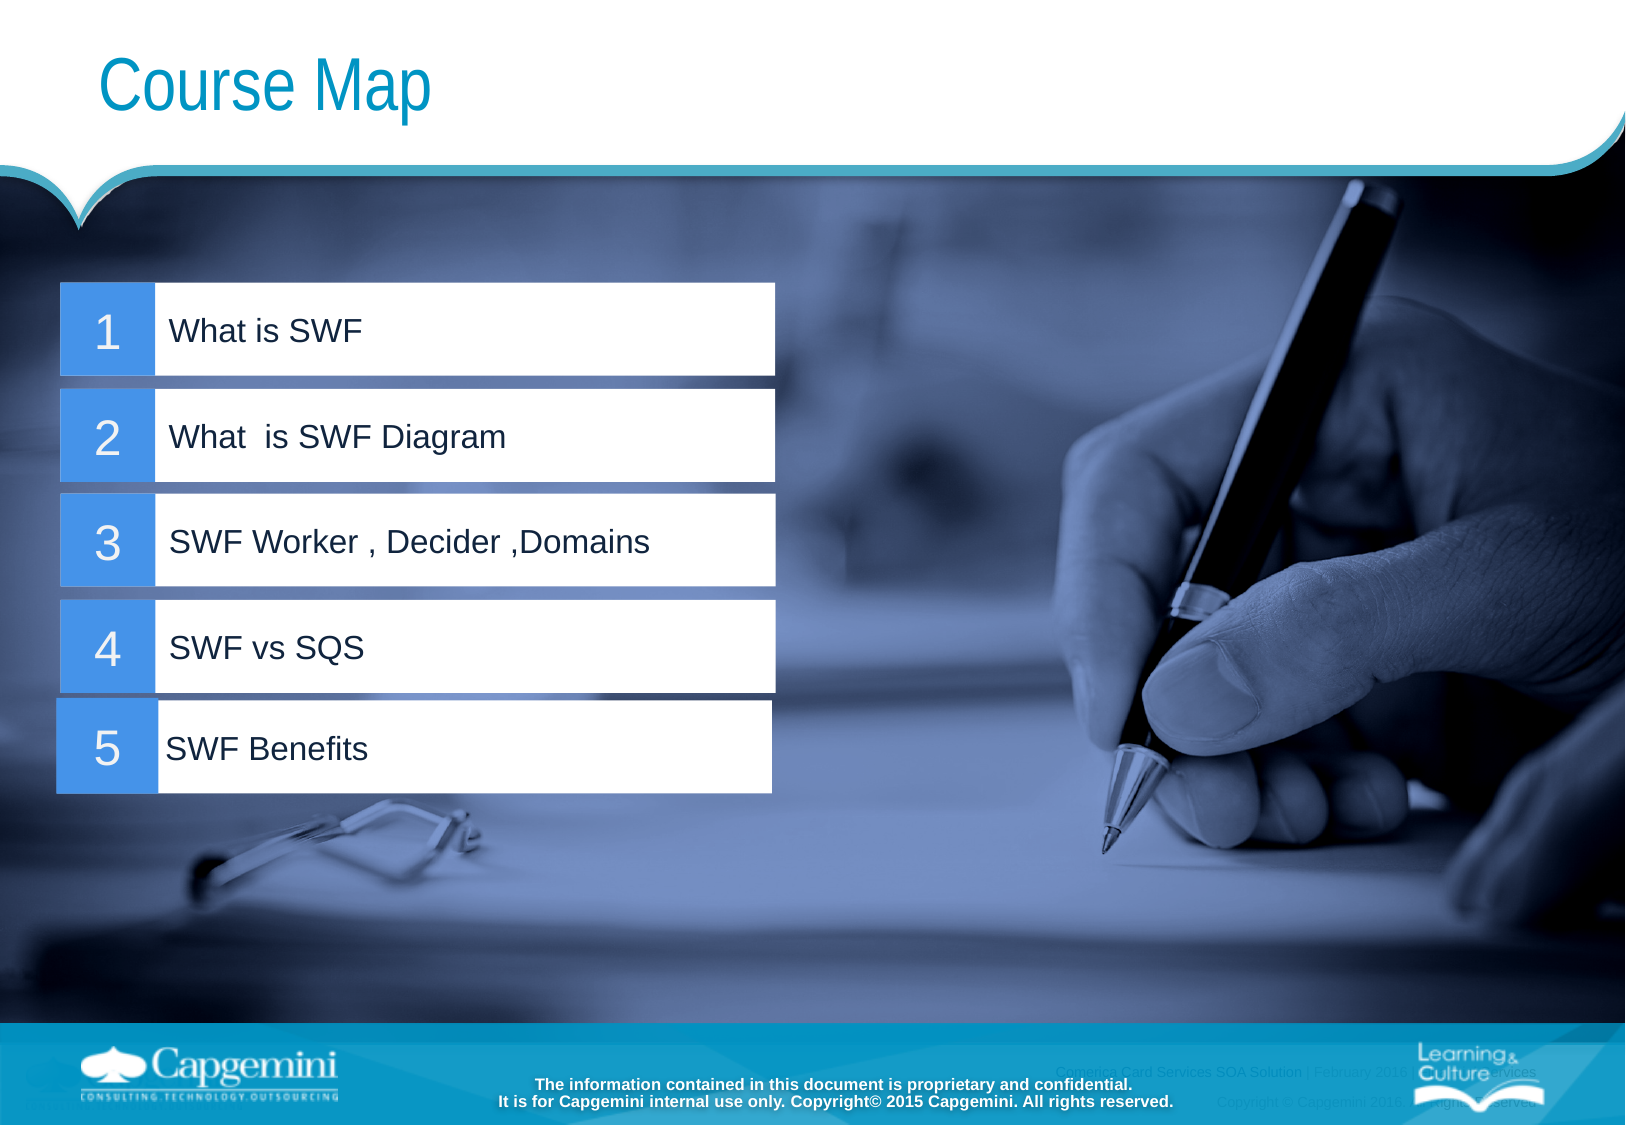

# Course Map
What is SWF
1
What  is SWF Diagram
2
SWF Worker , Decider ,Domains
3
SWF vs SQS
4
5
SWF Benefits